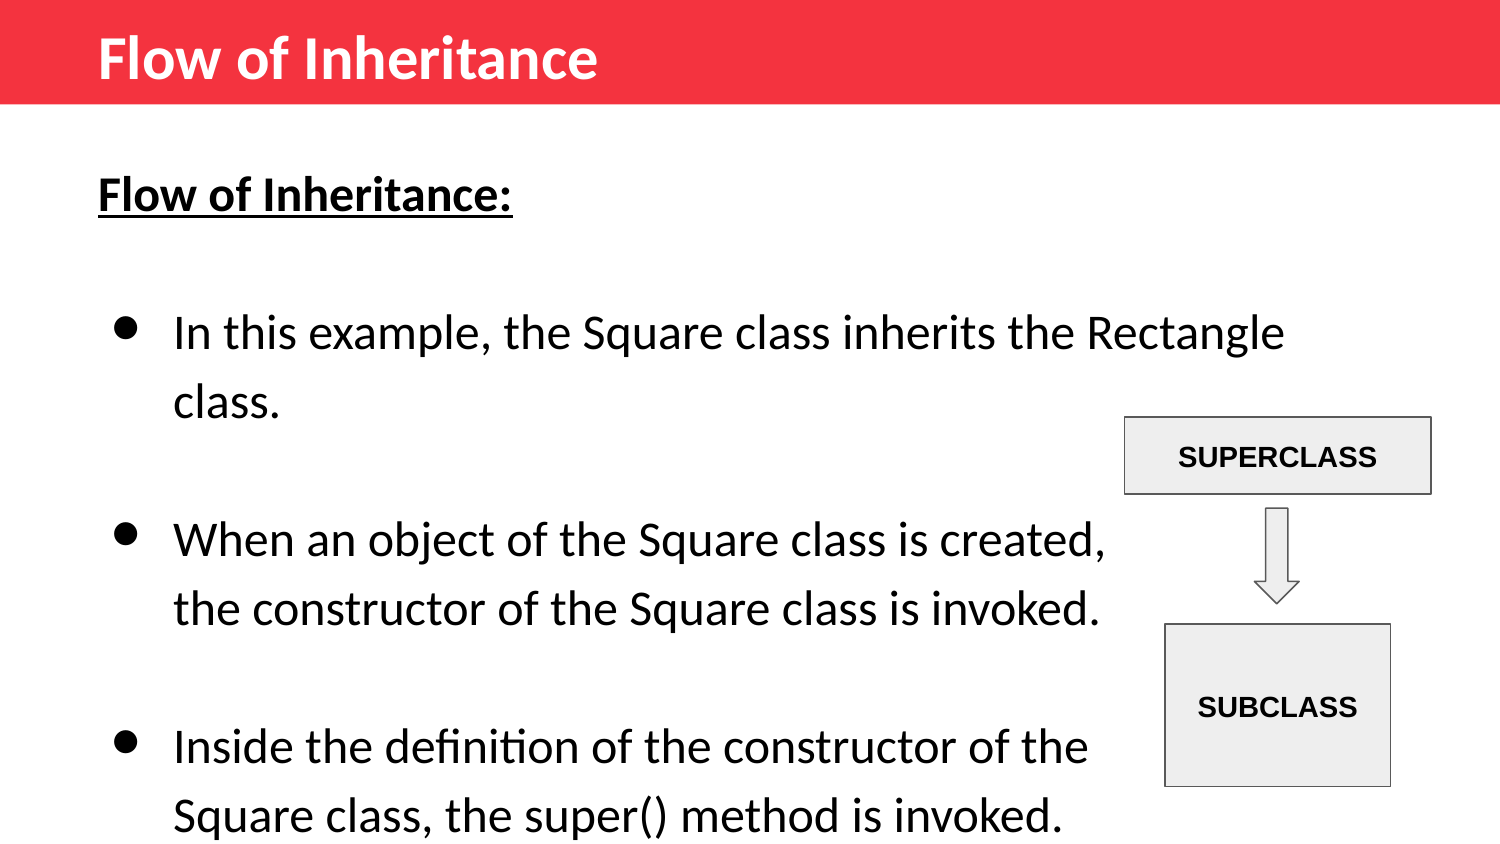

Flow of Inheritance

Flow of Inheritance:

In this example, the Square class inherits the Rectangle class.

When an object of the Square class is created,
the constructor of the Square class is invoked.

Inside the definition of the constructor of the
Square class, the super() method is invoked.
SUPERCLASS

SUBCLASS